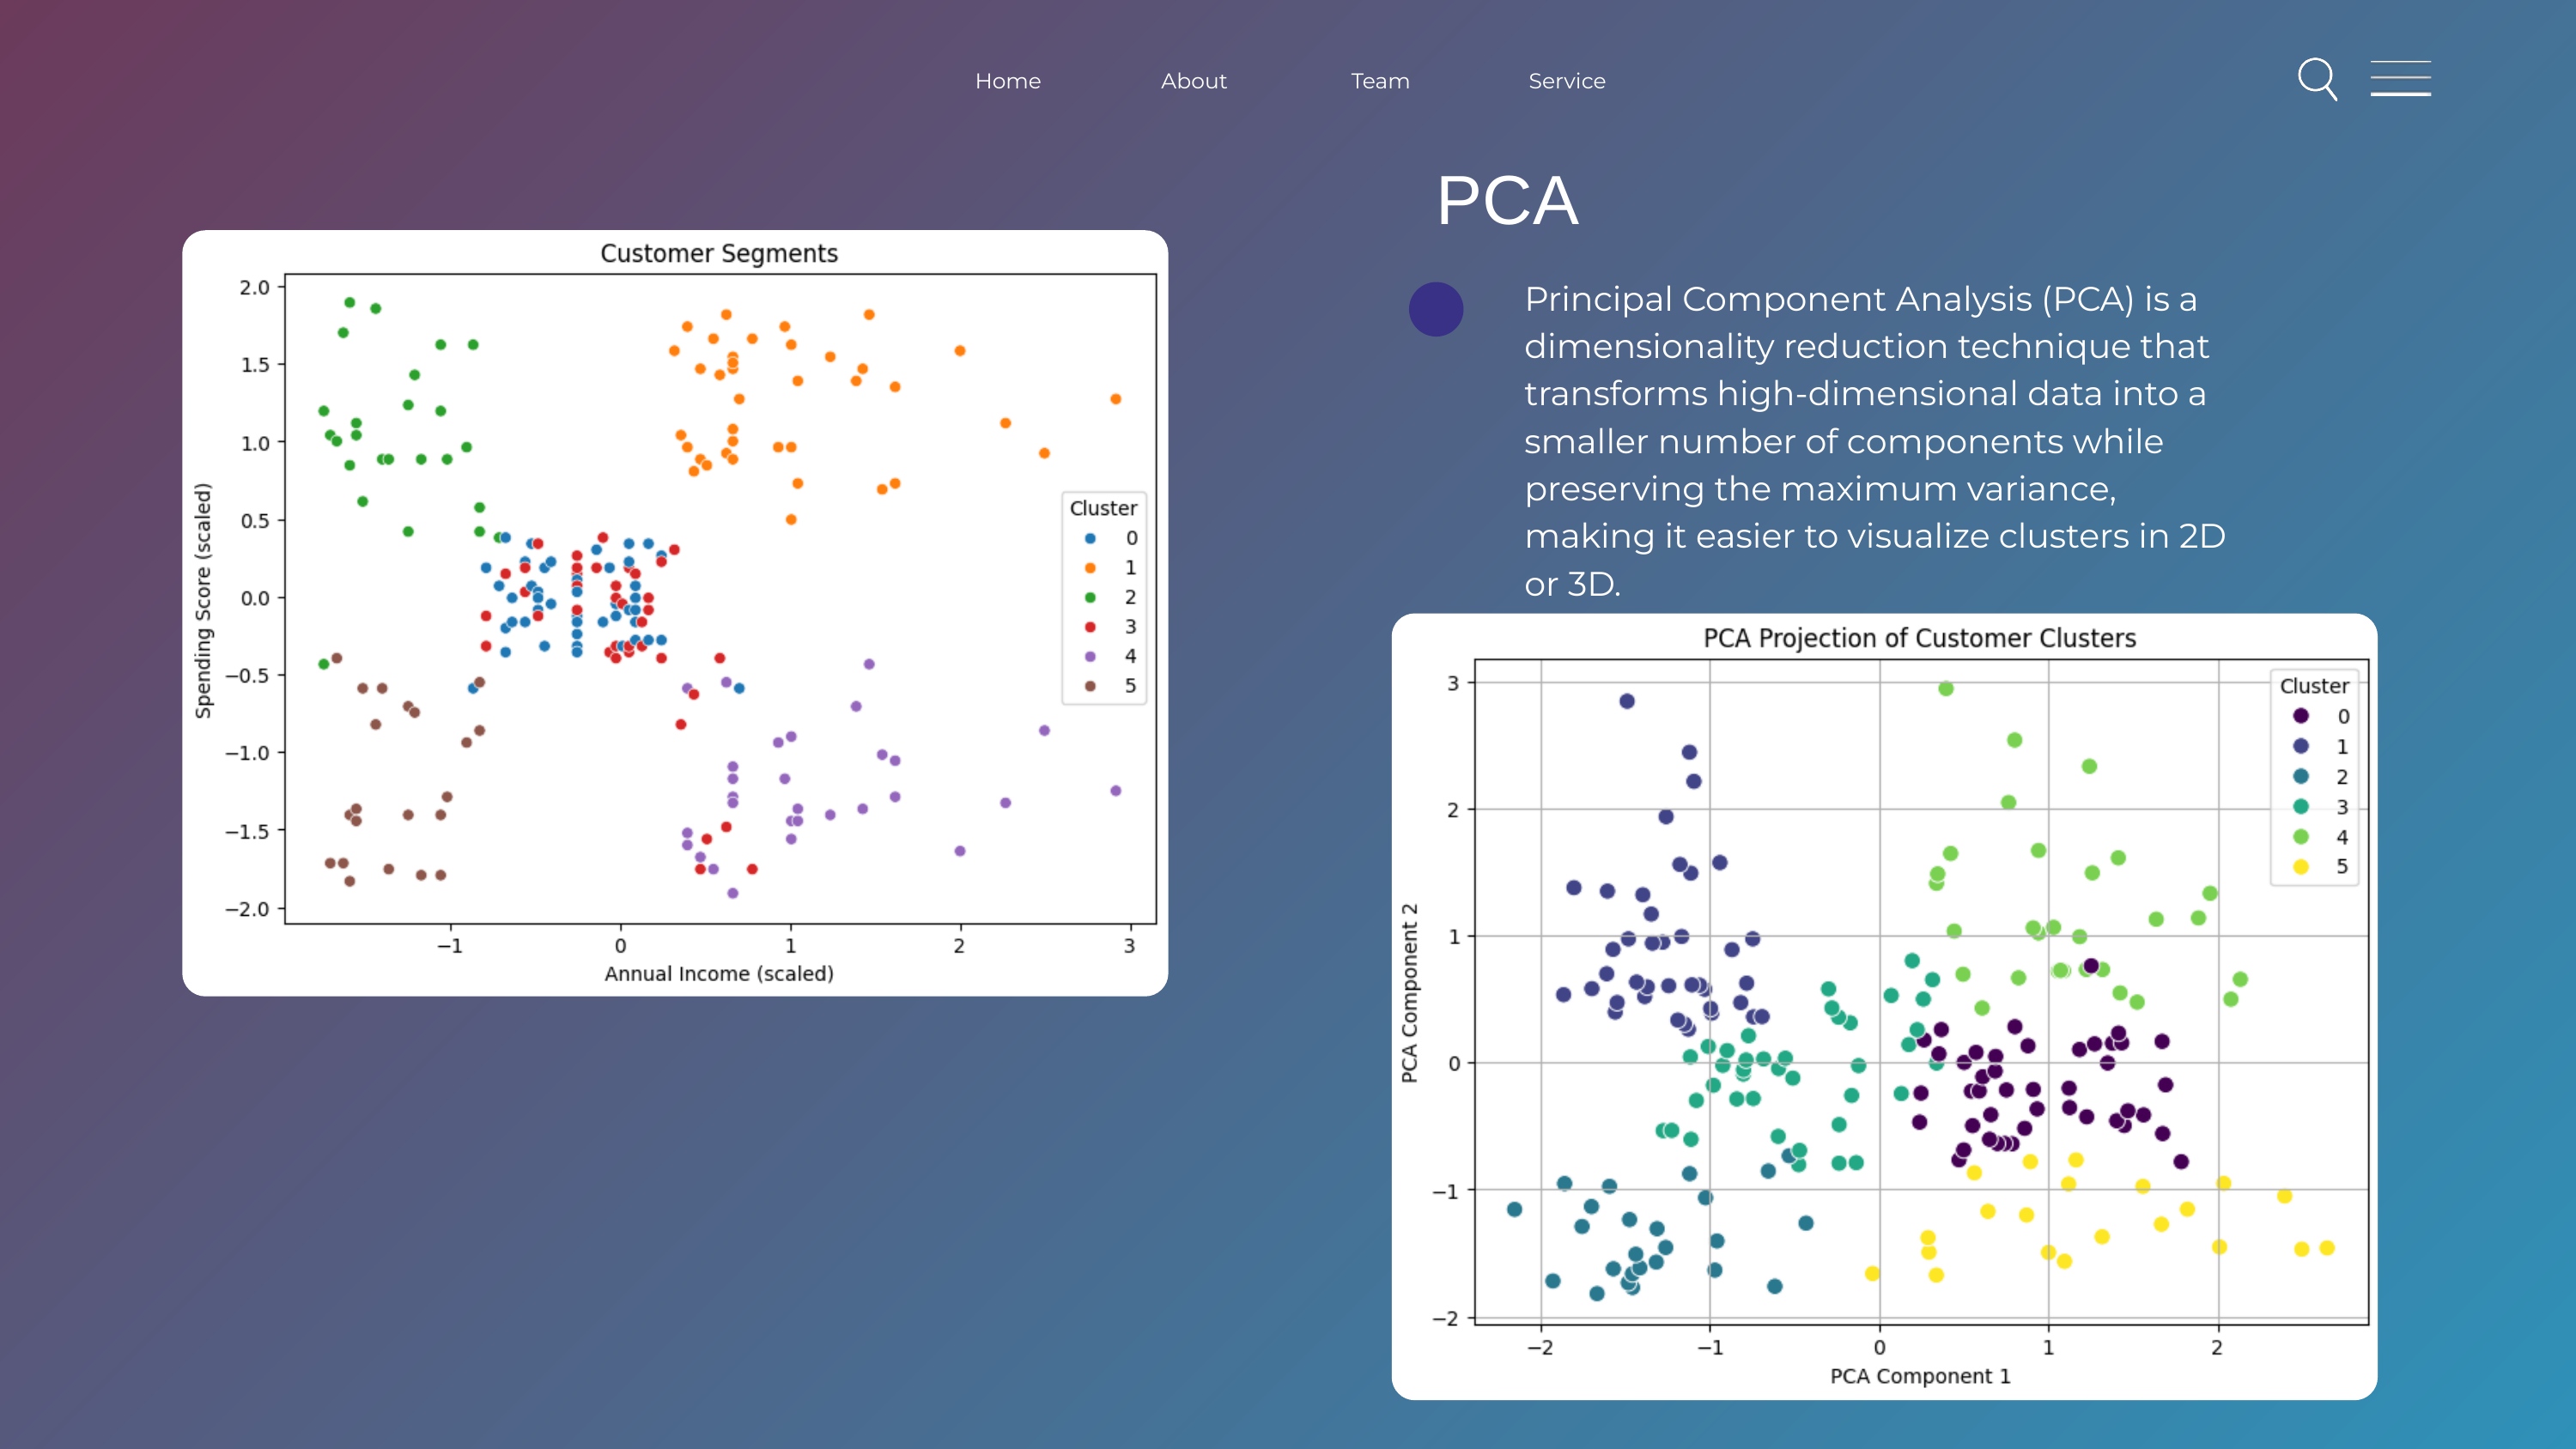

Home
About
Team
Service
PCA

Principal Component Analysis (PCA) is a dimensionality reduction technique that transforms high-dimensional data into a smaller number of components while preserving the maximum variance, making it easier to visualize clusters in 2D or 3D.